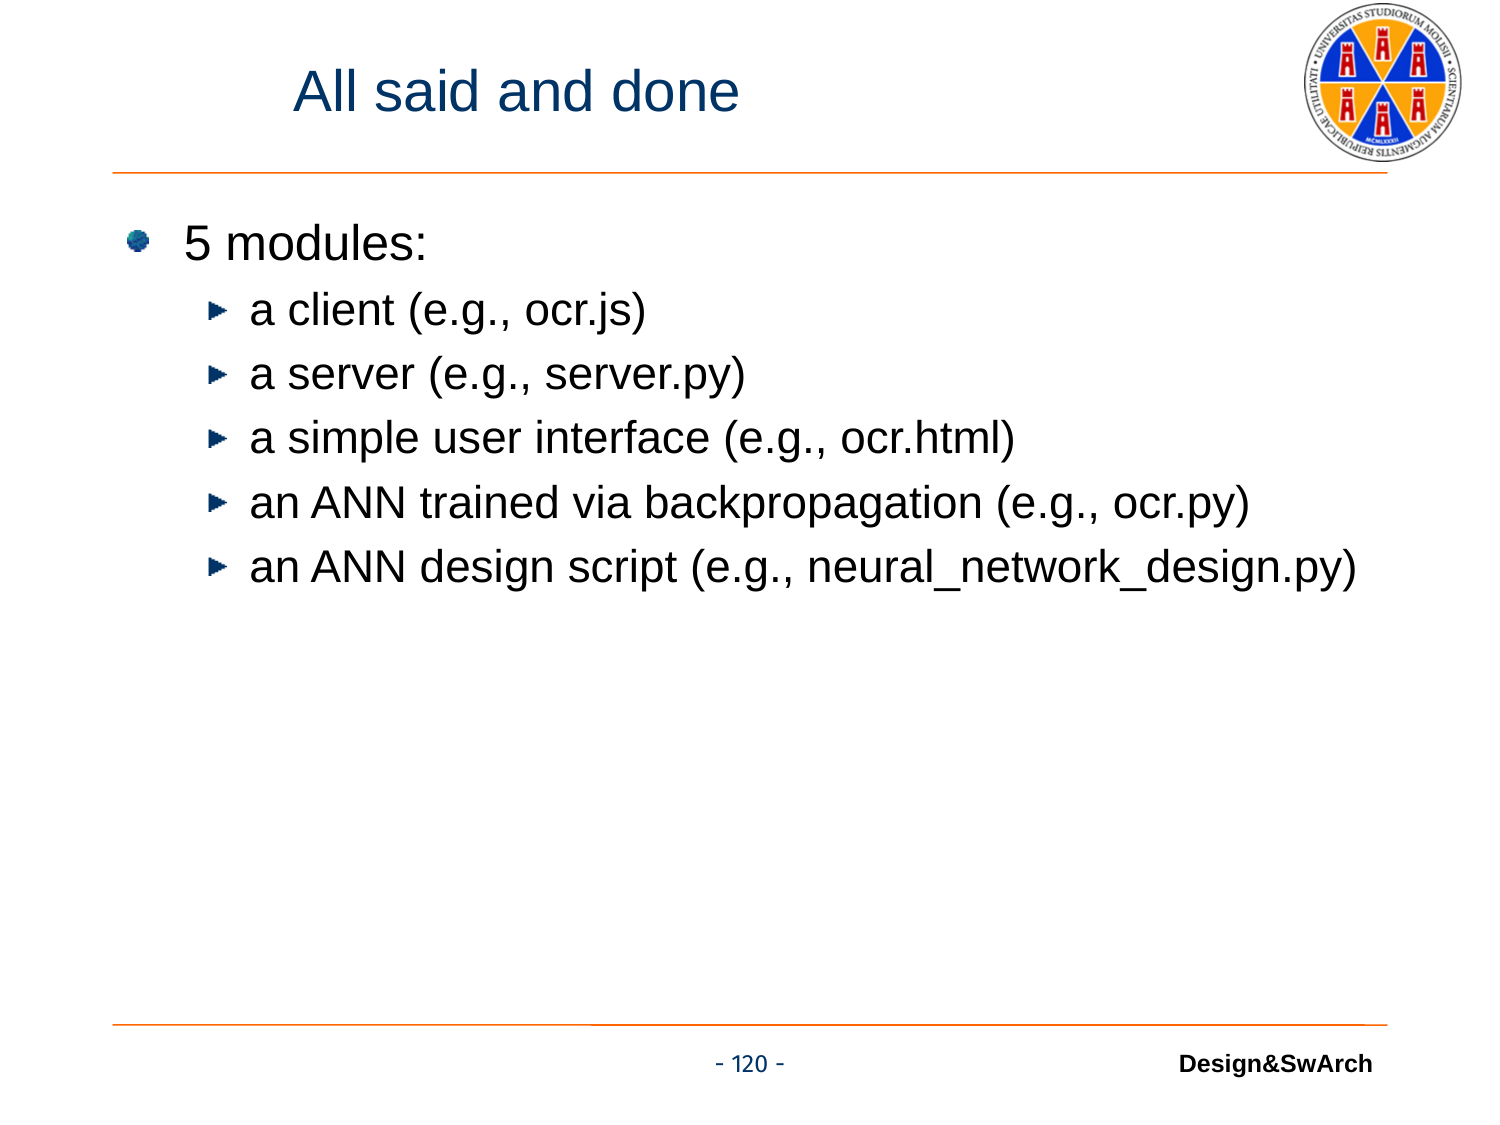

# All said and done
5 modules:
a client (e.g., ocr.js)
a server (e.g., server.py)
a simple user interface (e.g., ocr.html)
an ANN trained via backpropagation (e.g., ocr.py)
an ANN design script (e.g., neural_network_design.py)

- 120 -
Design&SwArch